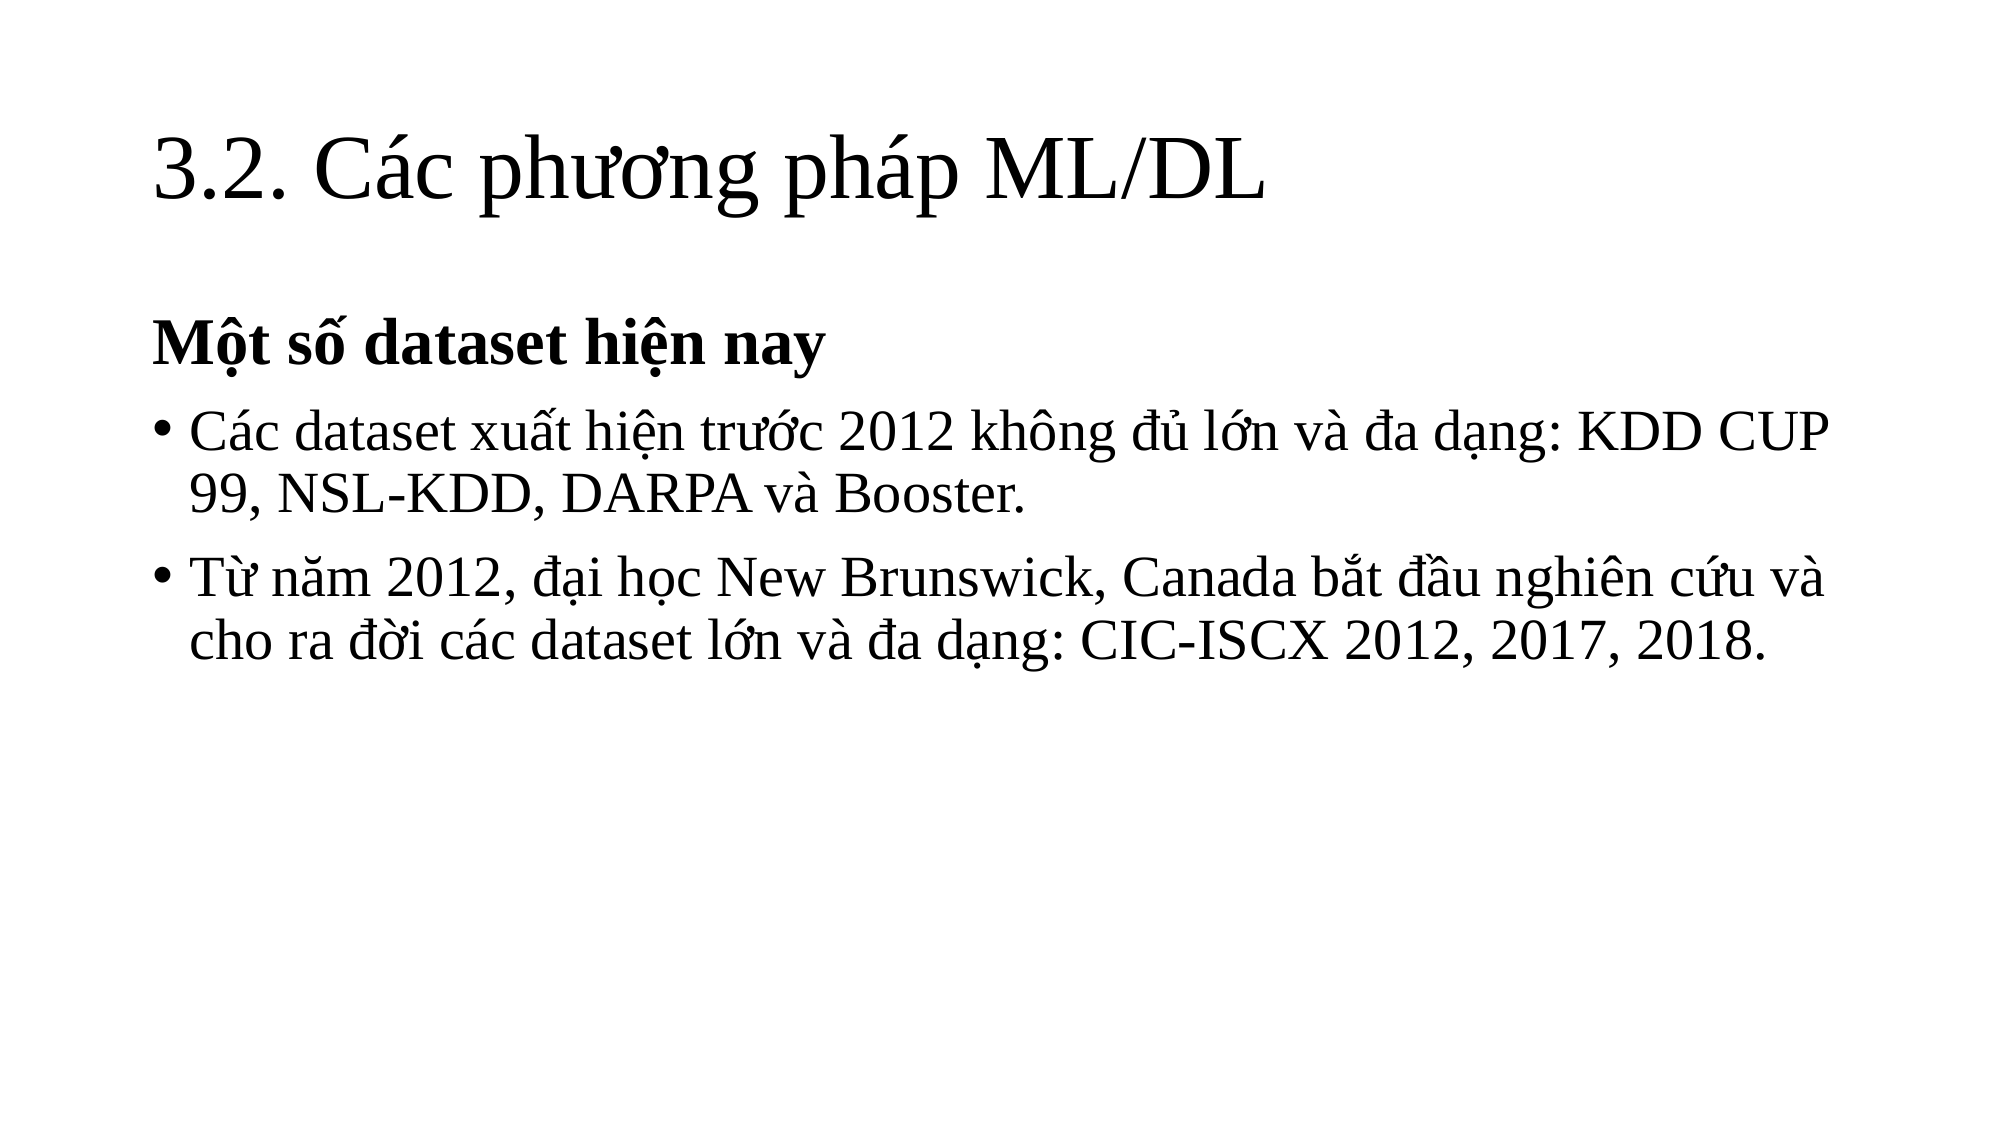

# 3.2. Các phương pháp ML/DL
Một số dataset hiện nay
Các dataset xuất hiện trước 2012 không đủ lớn và đa dạng: KDD CUP 99, NSL-KDD, DARPA và Booster.
Từ năm 2012, đại học New Brunswick, Canada bắt đầu nghiên cứu và cho ra đời các dataset lớn và đa dạng: CIC-ISCX 2012, 2017, 2018.